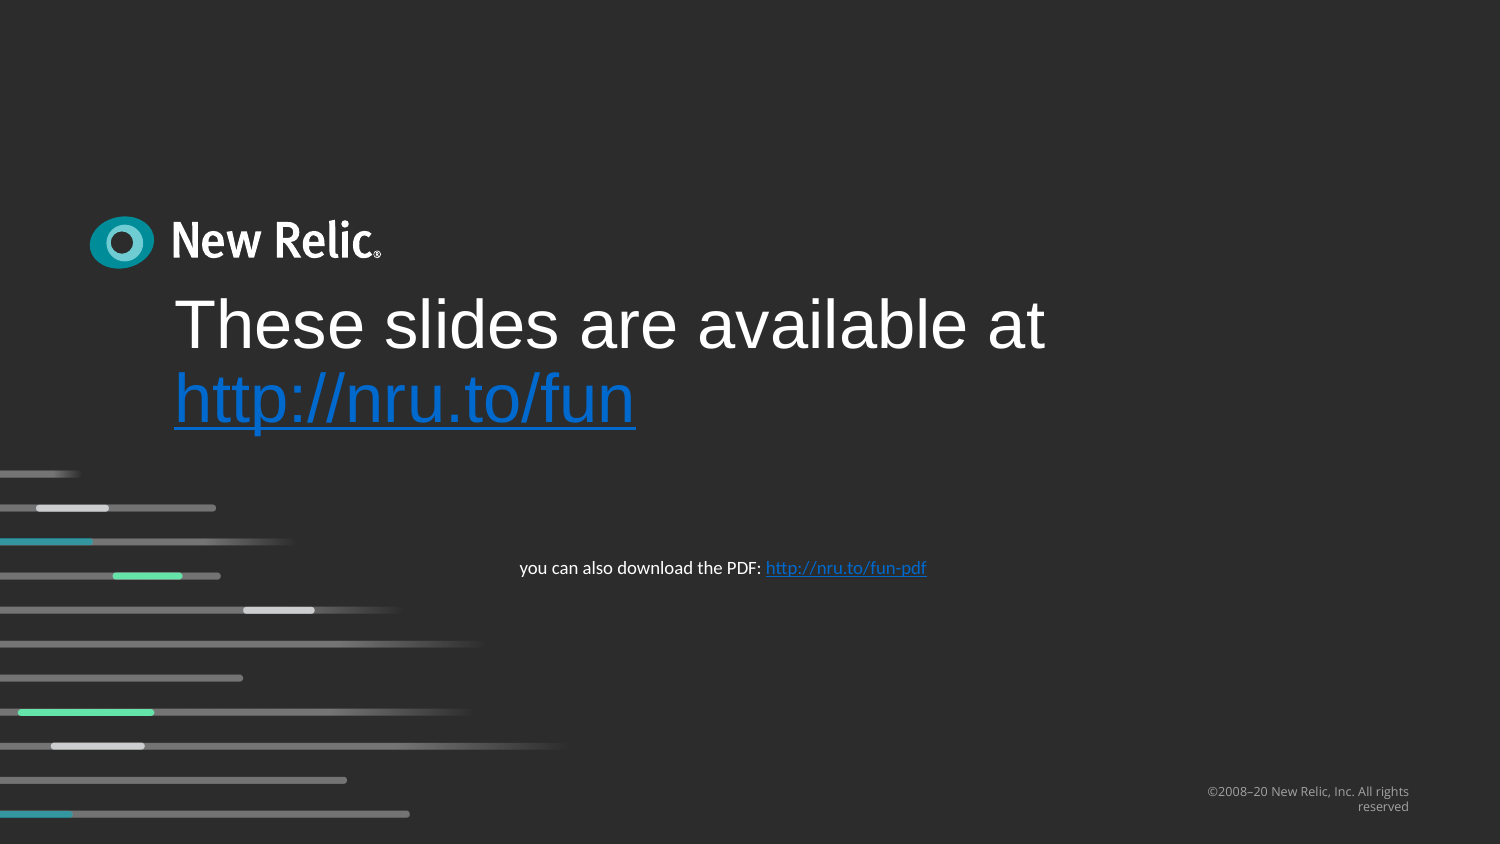

# These slides are available at
http://nru.to/fun
 you can also download the PDF: http://nru.to/fun-pdf